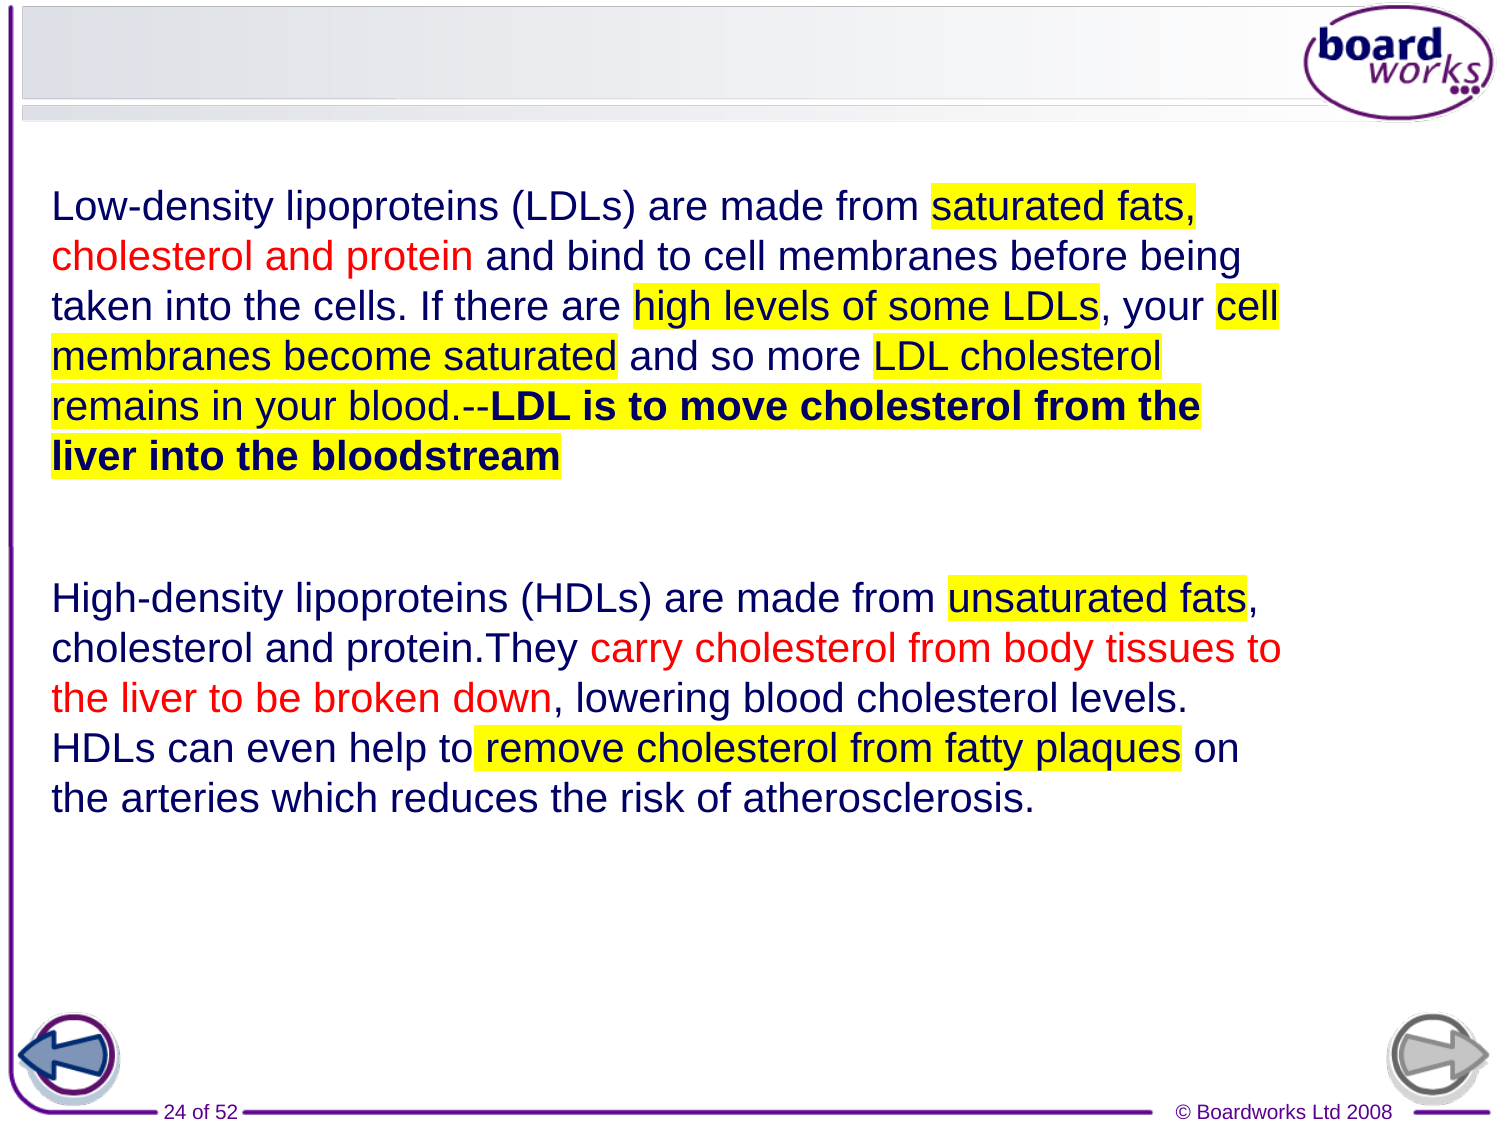

#
Low-density lipoproteins (LDLs) are made from saturated fats, cholesterol and protein and bind to cell membranes before being taken into the cells. If there are high levels of some LDLs, your cell membranes become saturated and so more LDL cholesterol remains in your blood.--LDL is to move cholesterol from the liver into the bloodstream

High-density lipoproteins (HDLs) are made from unsaturated fats, cholesterol and protein.They carry cholesterol from body tissues to the liver to be broken down, lowering blood cholesterol levels. HDLs can even help to remove cholesterol from fatty plaques on the arteries which reduces the risk of atherosclerosis.